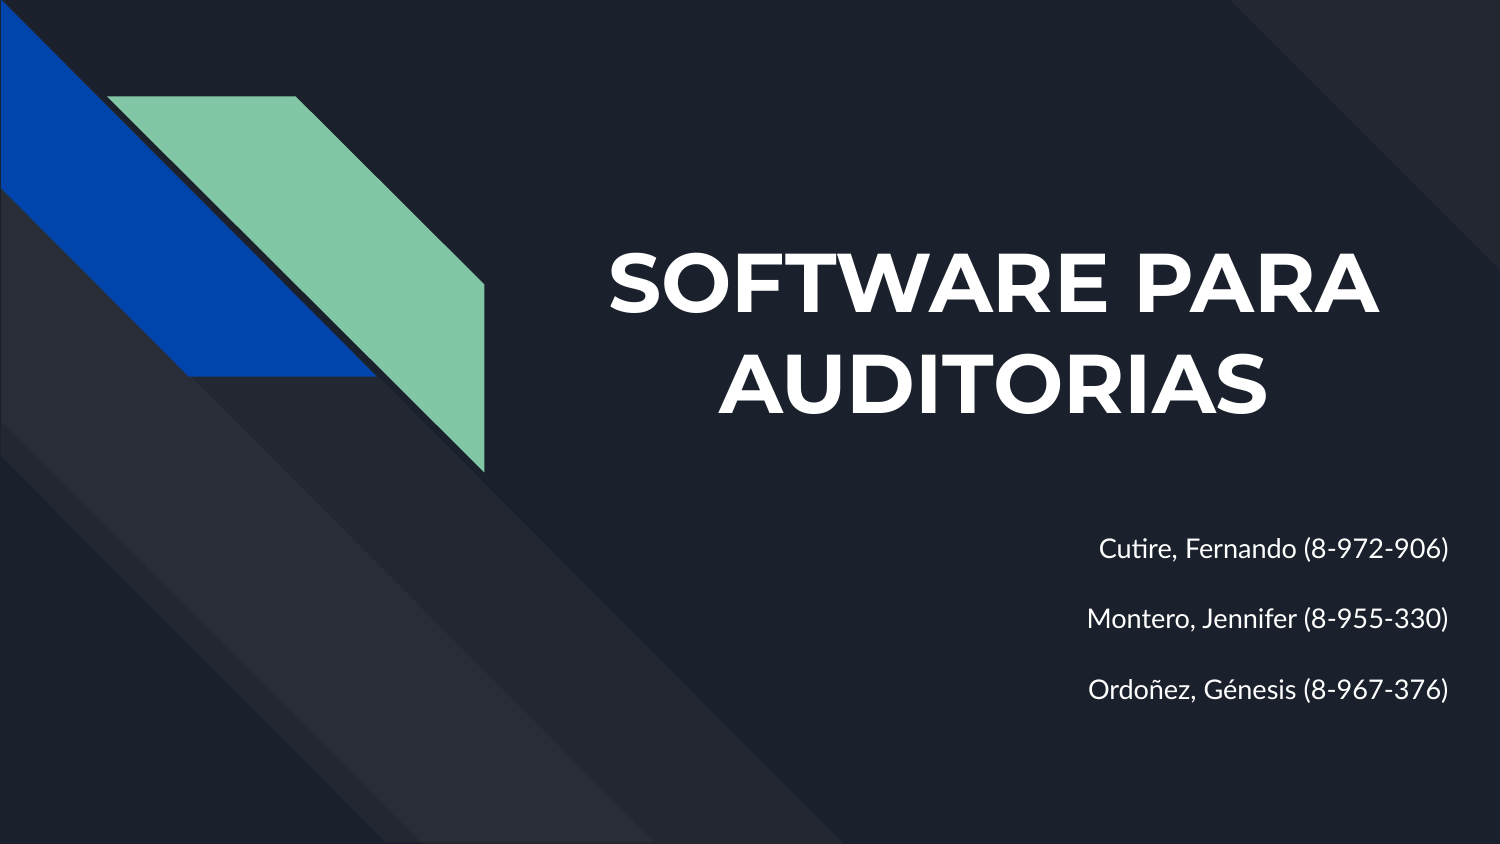

# SOFTWARE PARA AUDITORIAS
    Cutire, Fernando (8-972-906)
     Montero, Jennifer (8-955-330)
     Ordoñez, Génesis (8-967-376)